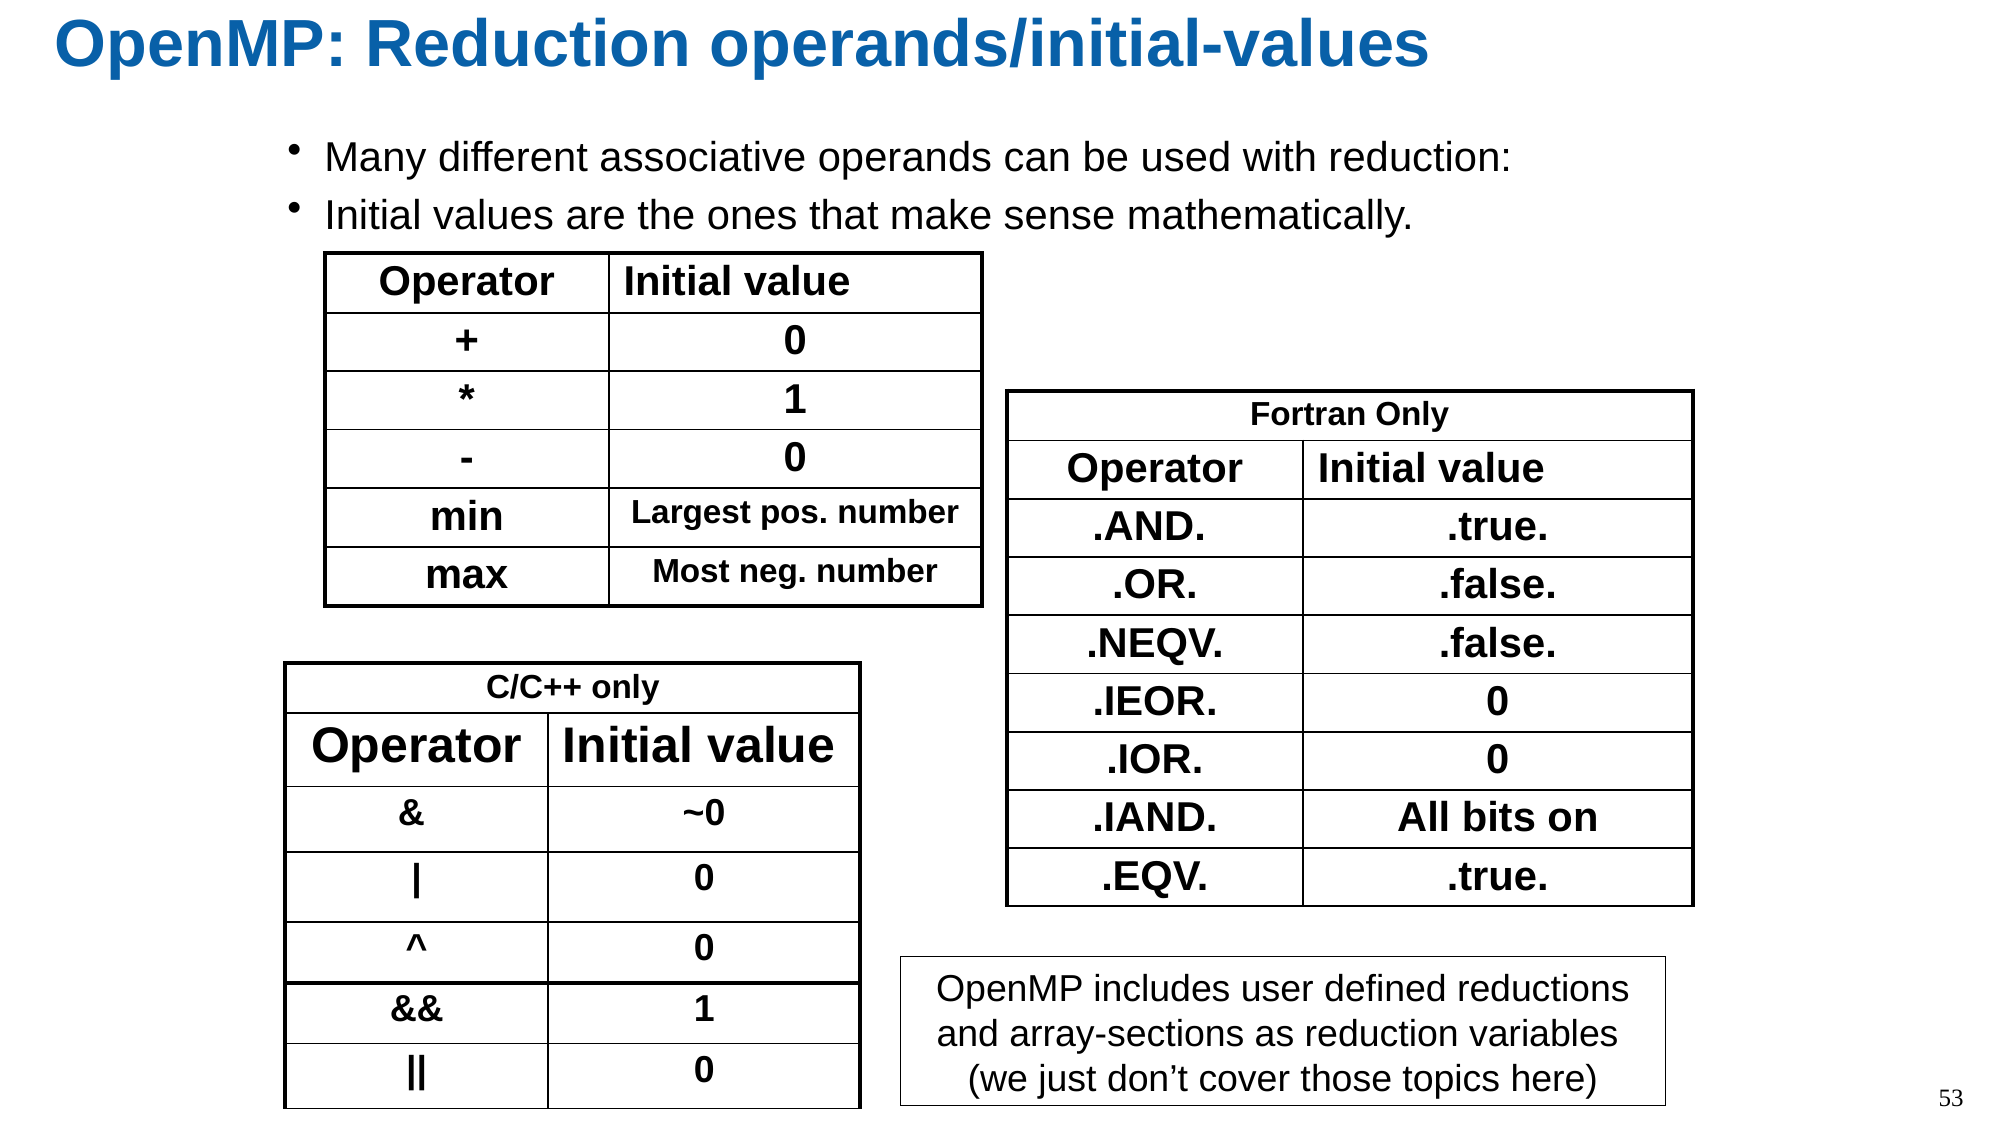

# OpenMP: Reduction operands/initial-values
Many different associative operands can be used with reduction:
Initial values are the ones that make sense mathematically.
| Operator | Initial value |
| --- | --- |
| + | 0 |
| \* | 1 |
| - | 0 |
| min | Largest pos. number |
| max | Most neg. number |
| Fortran Only |  |
| --- | --- |
| Operator | Initial value |
| .AND. | .true. |
| .OR. | .false. |
| .NEQV. | .false. |
| .IEOR. | 0 |
| .IOR. | 0 |
| .IAND. | All bits on |
| .EQV. | .true. |
| C/C++ only |  |
| --- | --- |
| Operator | Initial value |
| & | ~0 |
| | | 0 |
| ^ | 0 |
| && | 1 |
| || | 0 |
OpenMP includes user defined reductions and array-sections as reduction variables
(we just don’t cover those topics here)
53